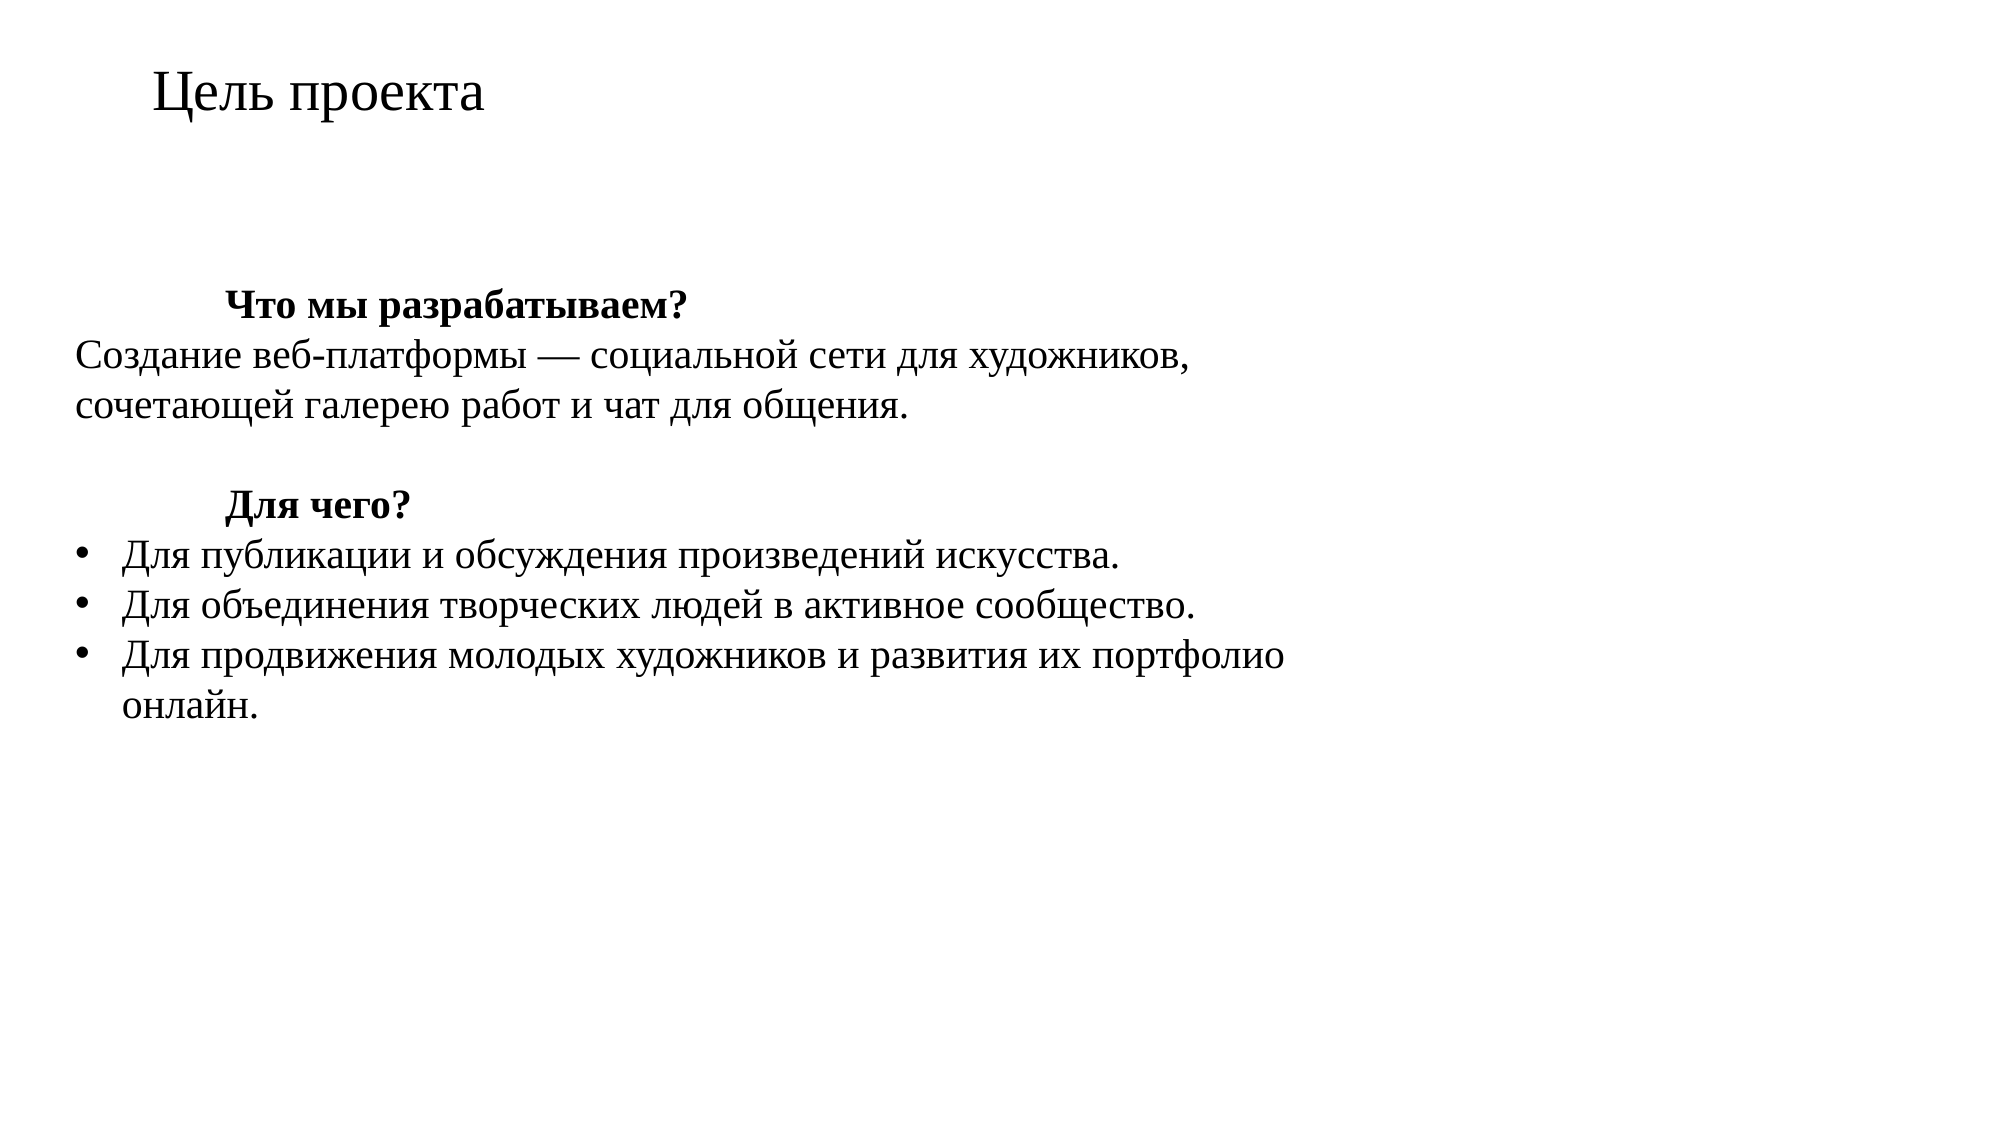

# Цель проекта
	Что мы разрабатываем?
Создание веб-платформы — социальной сети для художников, сочетающей галерею работ и чат для общения.

	Для чего?
Для публикации и обсуждения произведений искусства.
Для объединения творческих людей в активное сообщество.
Для продвижения молодых художников и развития их портфолио онлайн.